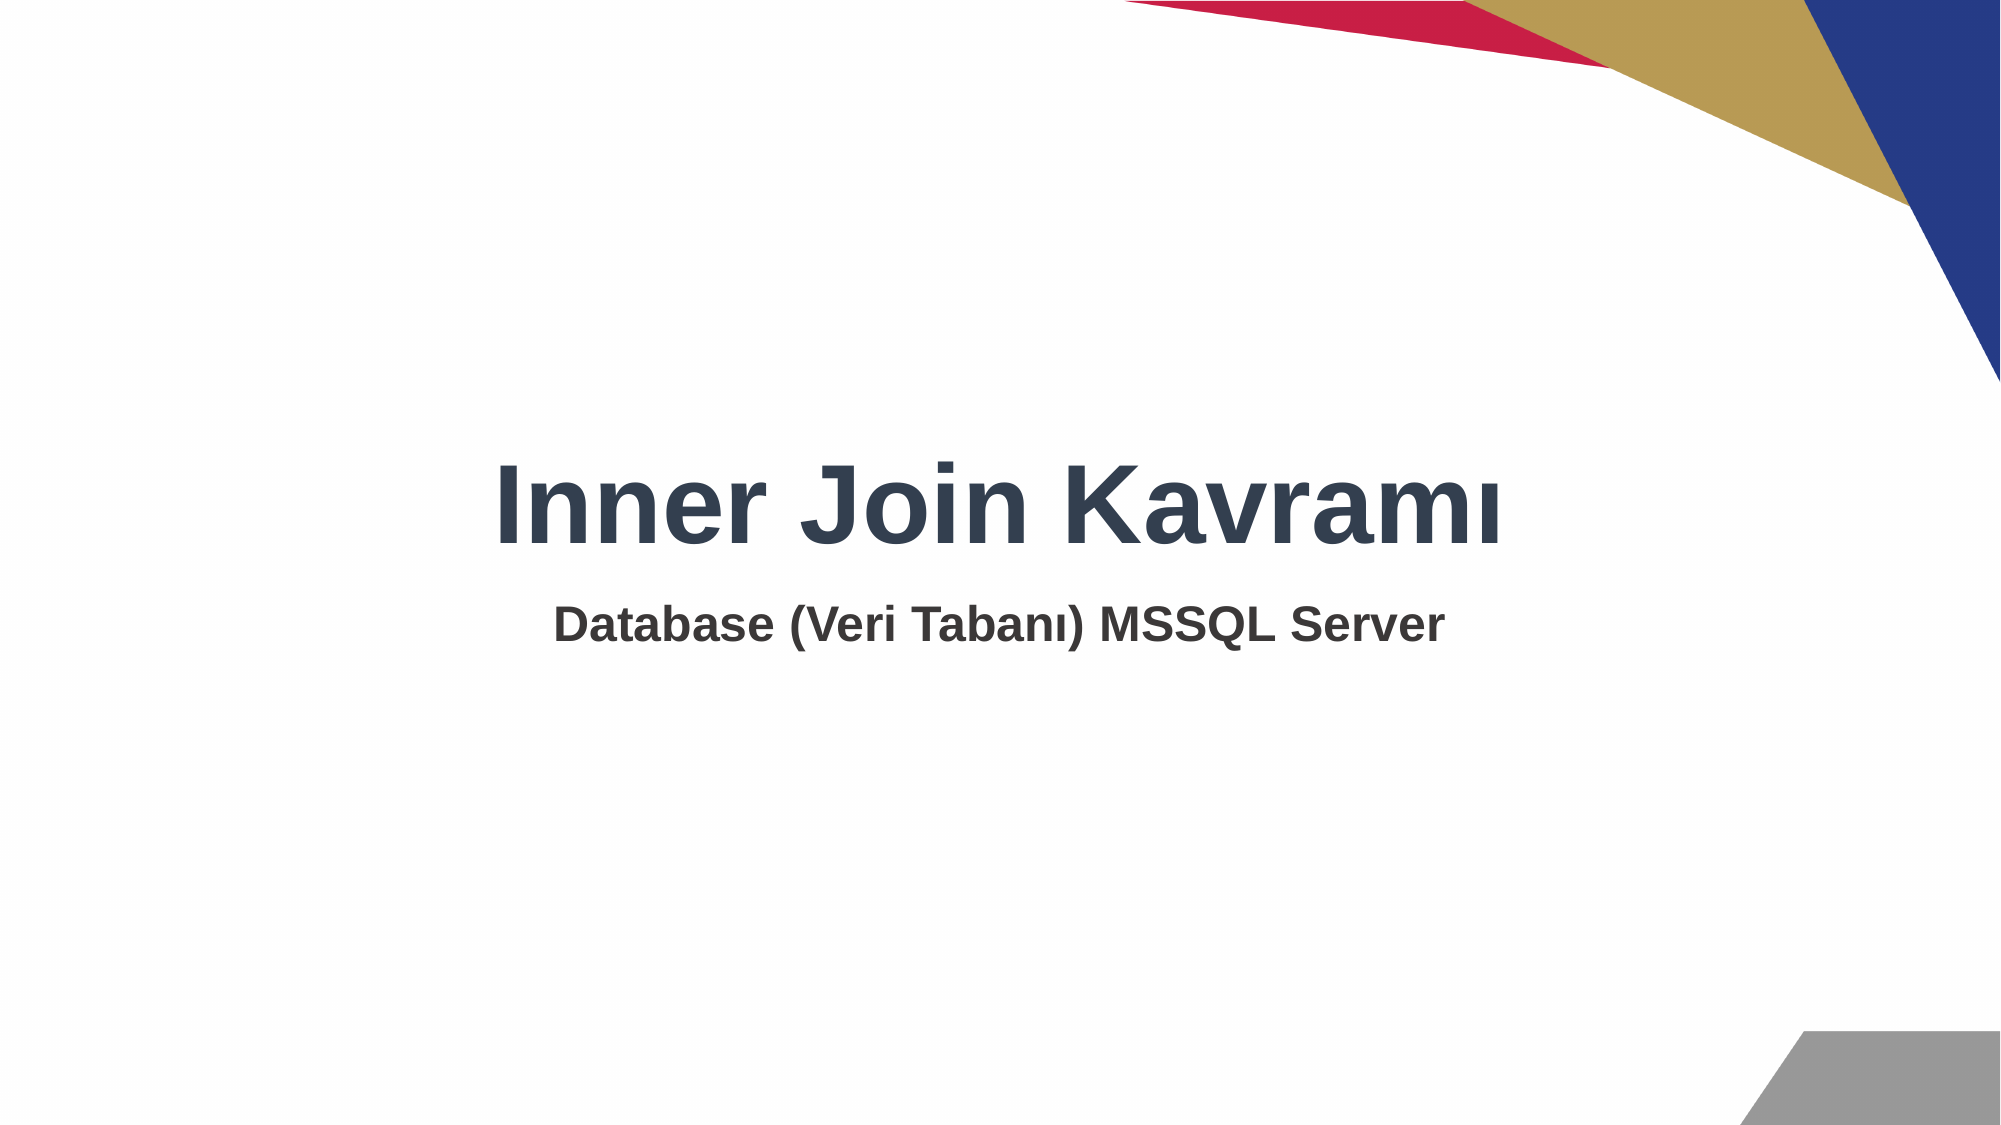

# Inner Join Kavramı
Database (Veri Tabanı) MSSQL Server